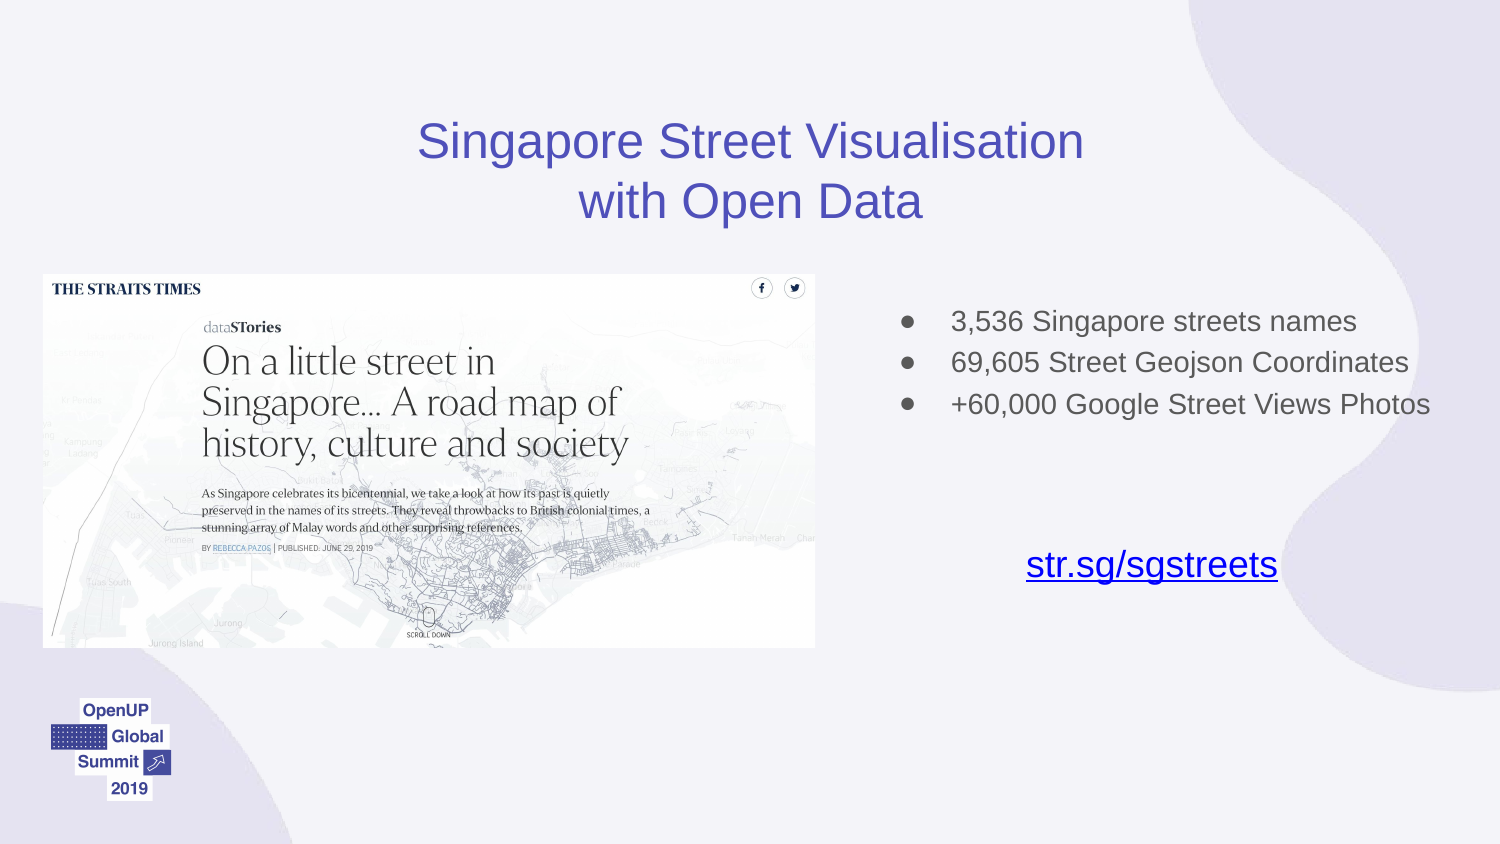

# Singapore Street Visualisation with Open Data

3,536 Singapore streets names
69,605 Street Geojson Coordinates
+60,000 Google Street Views Photos
str.sg/sgstreets